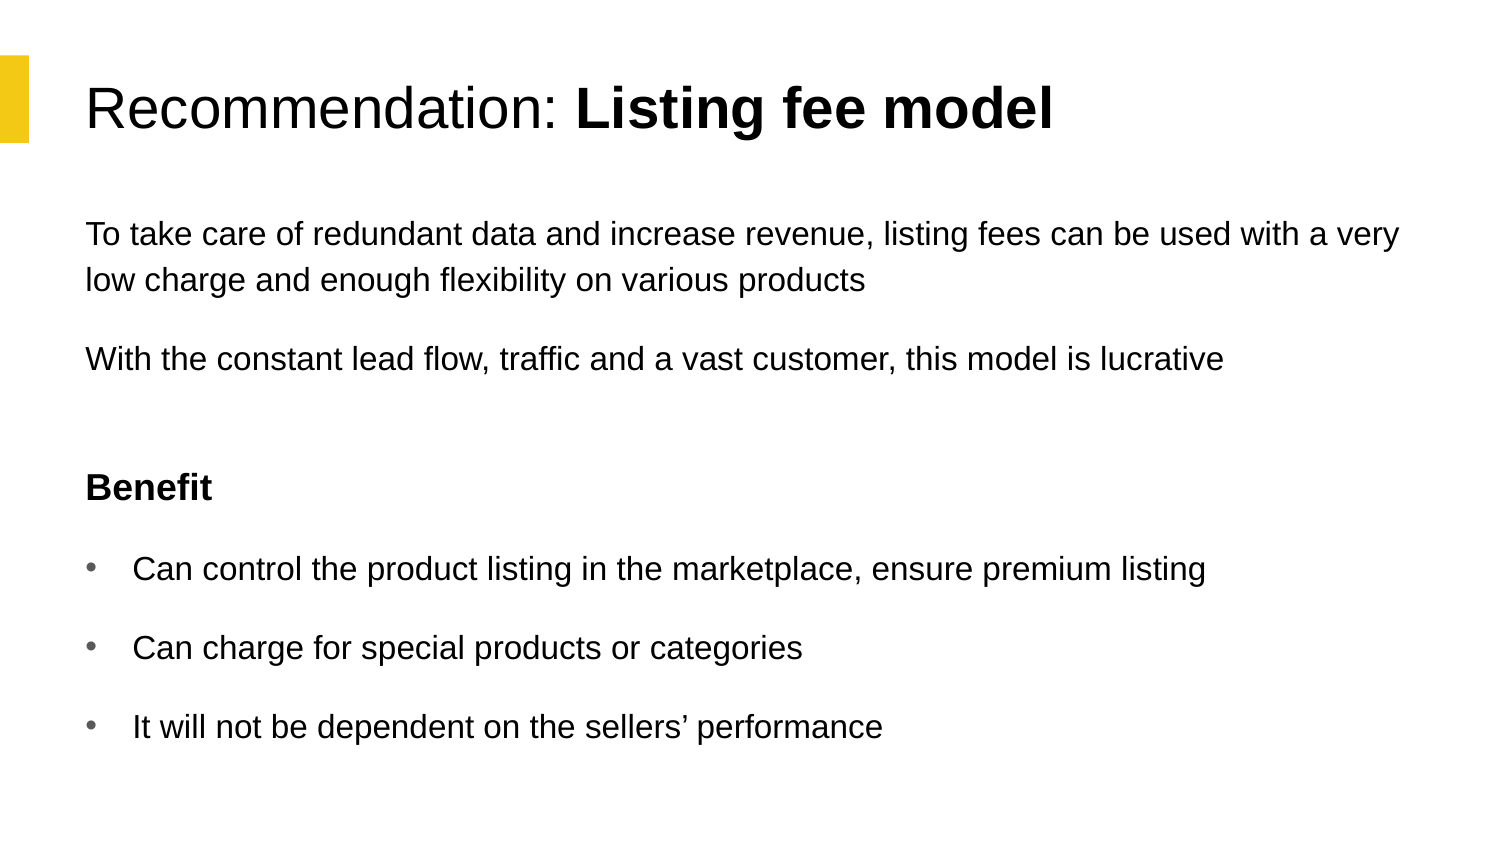

# Recommendation: Listing fee model
To take care of redundant data and increase revenue, listing fees can be used with a very low charge and enough flexibility on various products
With the constant lead flow, traffic and a vast customer, this model is lucrative
Benefit
Can control the product listing in the marketplace, ensure premium listing
Can charge for special products or categories
It will not be dependent on the sellers’ performance